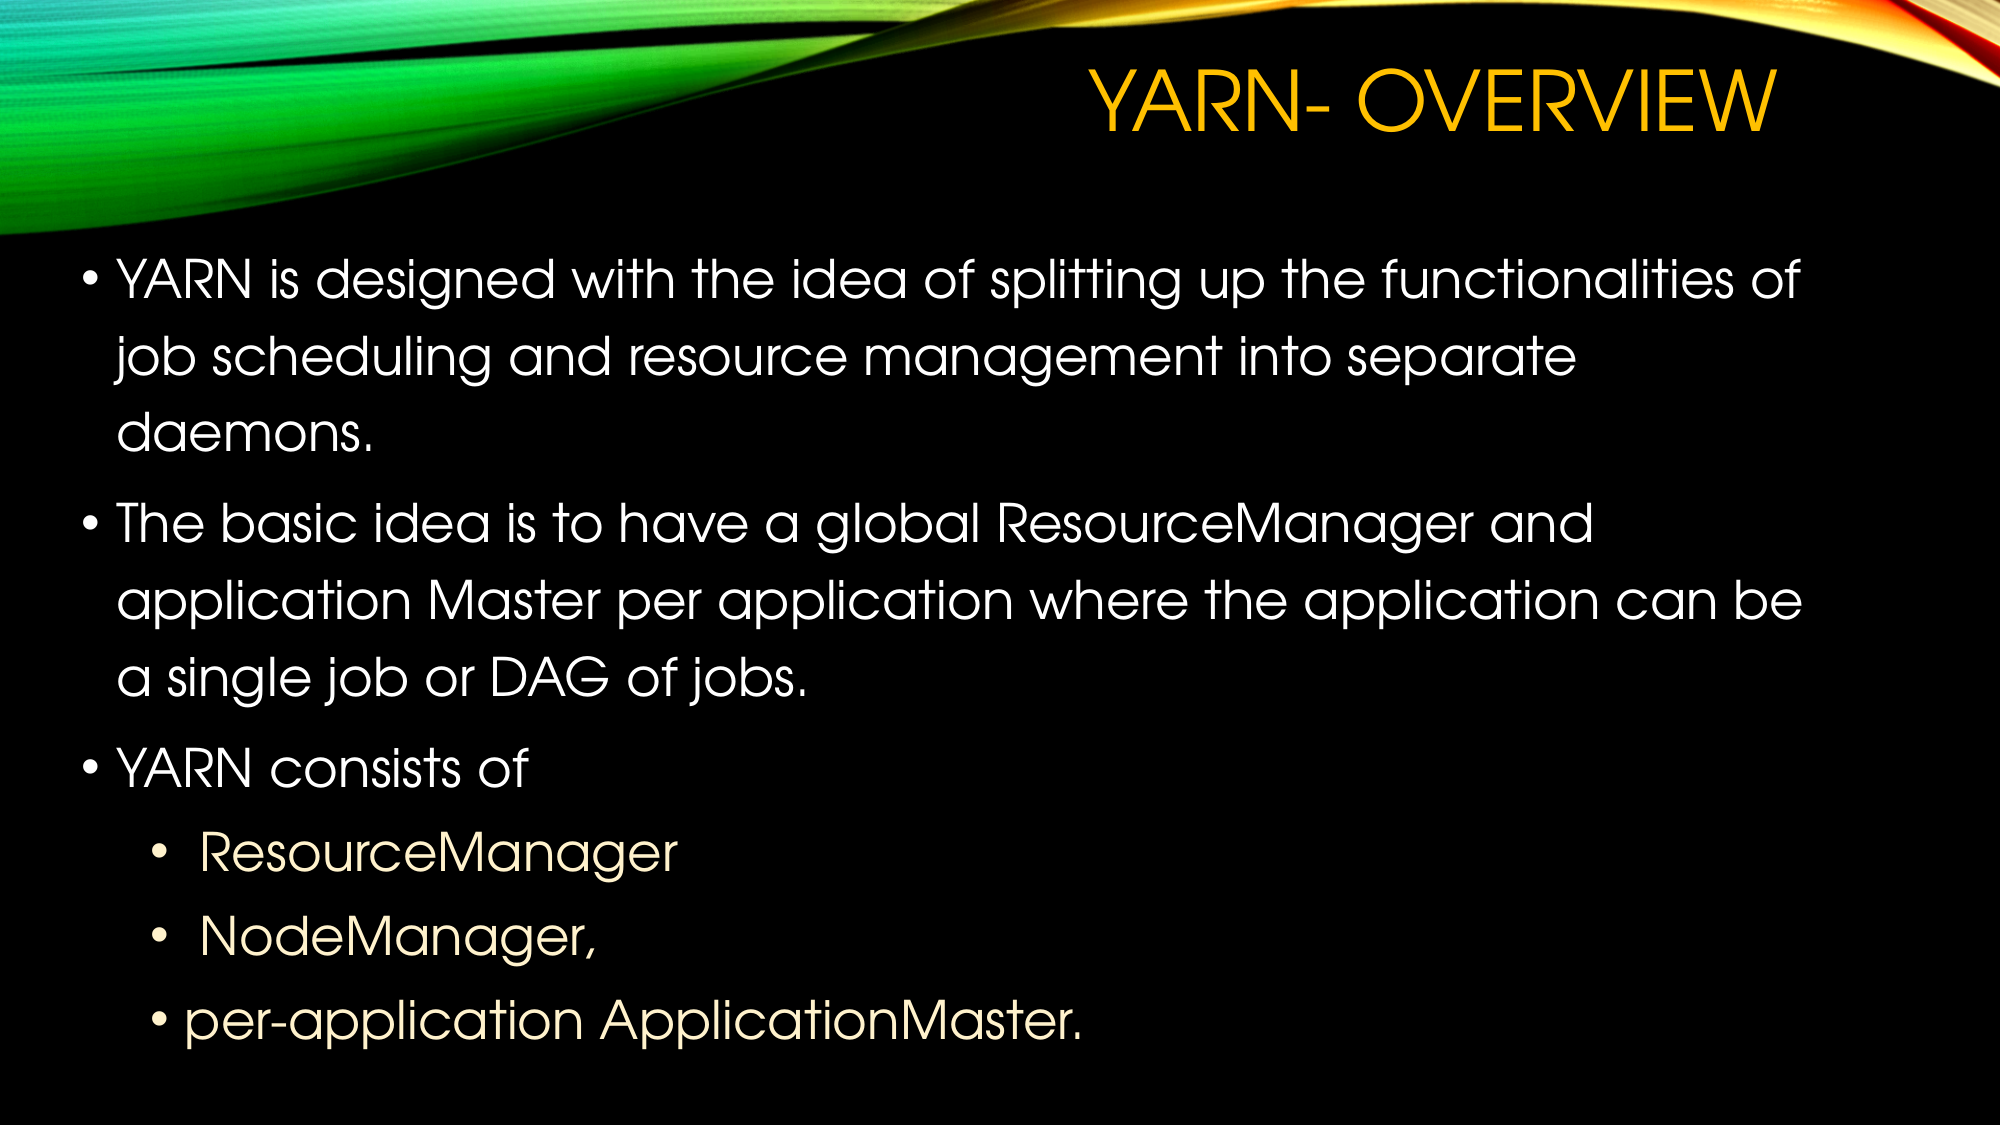

# YARN- OVERVIEW
YARN is designed with the idea of splitting up the functionalities of job scheduling and resource management into separate daemons.
The basic idea is to have a global ResourceManager and application Master per application where the application can be a single job or DAG of jobs.
YARN consists of
 ResourceManager
 NodeManager,
per-application ApplicationMaster.